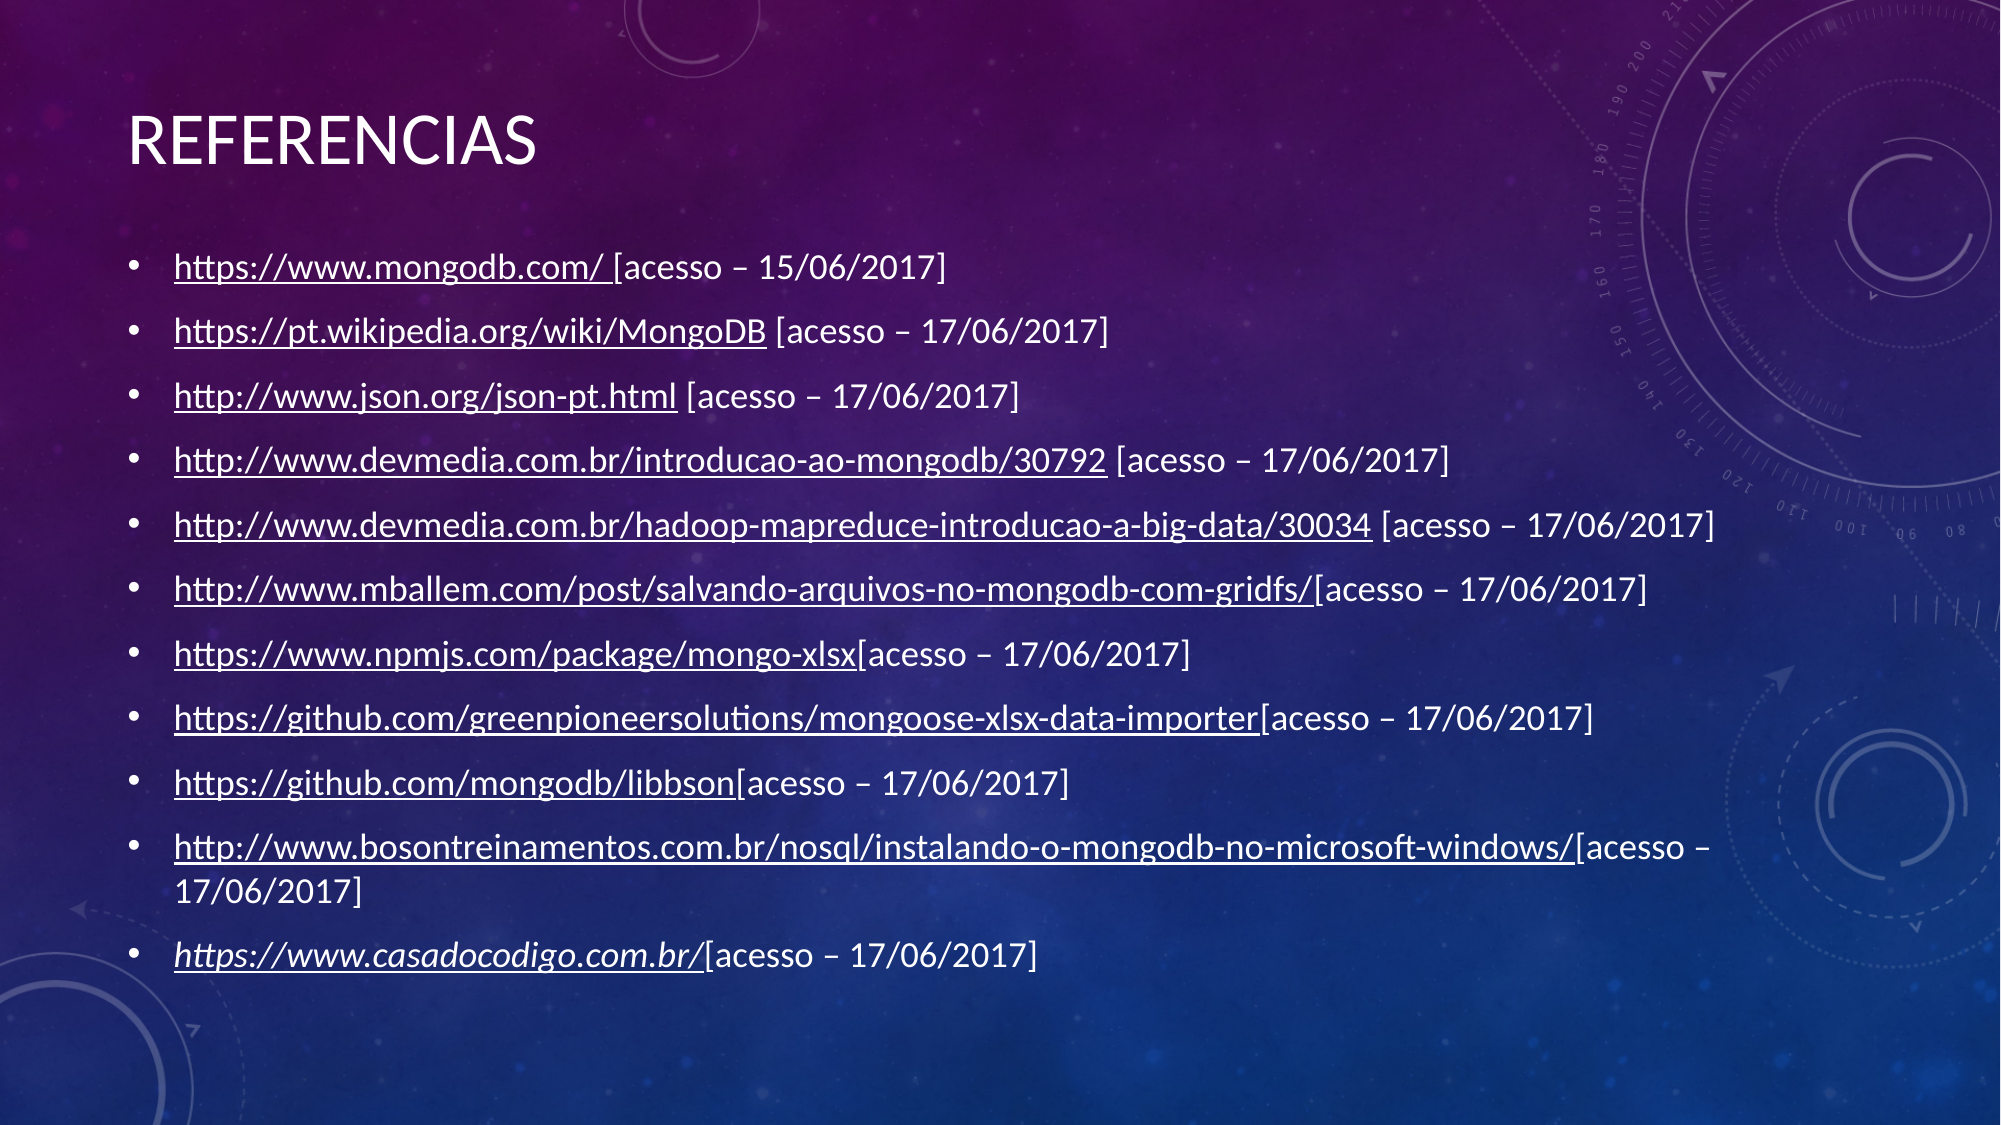

# referencias
https://www.mongodb.com/ [acesso – 15/06/2017]
https://pt.wikipedia.org/wiki/MongoDB [acesso – 17/06/2017]
http://www.json.org/json-pt.html [acesso – 17/06/2017]
http://www.devmedia.com.br/introducao-ao-mongodb/30792 [acesso – 17/06/2017]
http://www.devmedia.com.br/hadoop-mapreduce-introducao-a-big-data/30034 [acesso – 17/06/2017]
http://www.mballem.com/post/salvando-arquivos-no-mongodb-com-gridfs/[acesso – 17/06/2017]
https://www.npmjs.com/package/mongo-xlsx[acesso – 17/06/2017]
https://github.com/greenpioneersolutions/mongoose-xlsx-data-importer[acesso – 17/06/2017]
https://github.com/mongodb/libbson[acesso – 17/06/2017]
http://www.bosontreinamentos.com.br/nosql/instalando-o-mongodb-no-microsoft-windows/[acesso – 17/06/2017]
https://www.casadocodigo.com.br/[acesso – 17/06/2017]